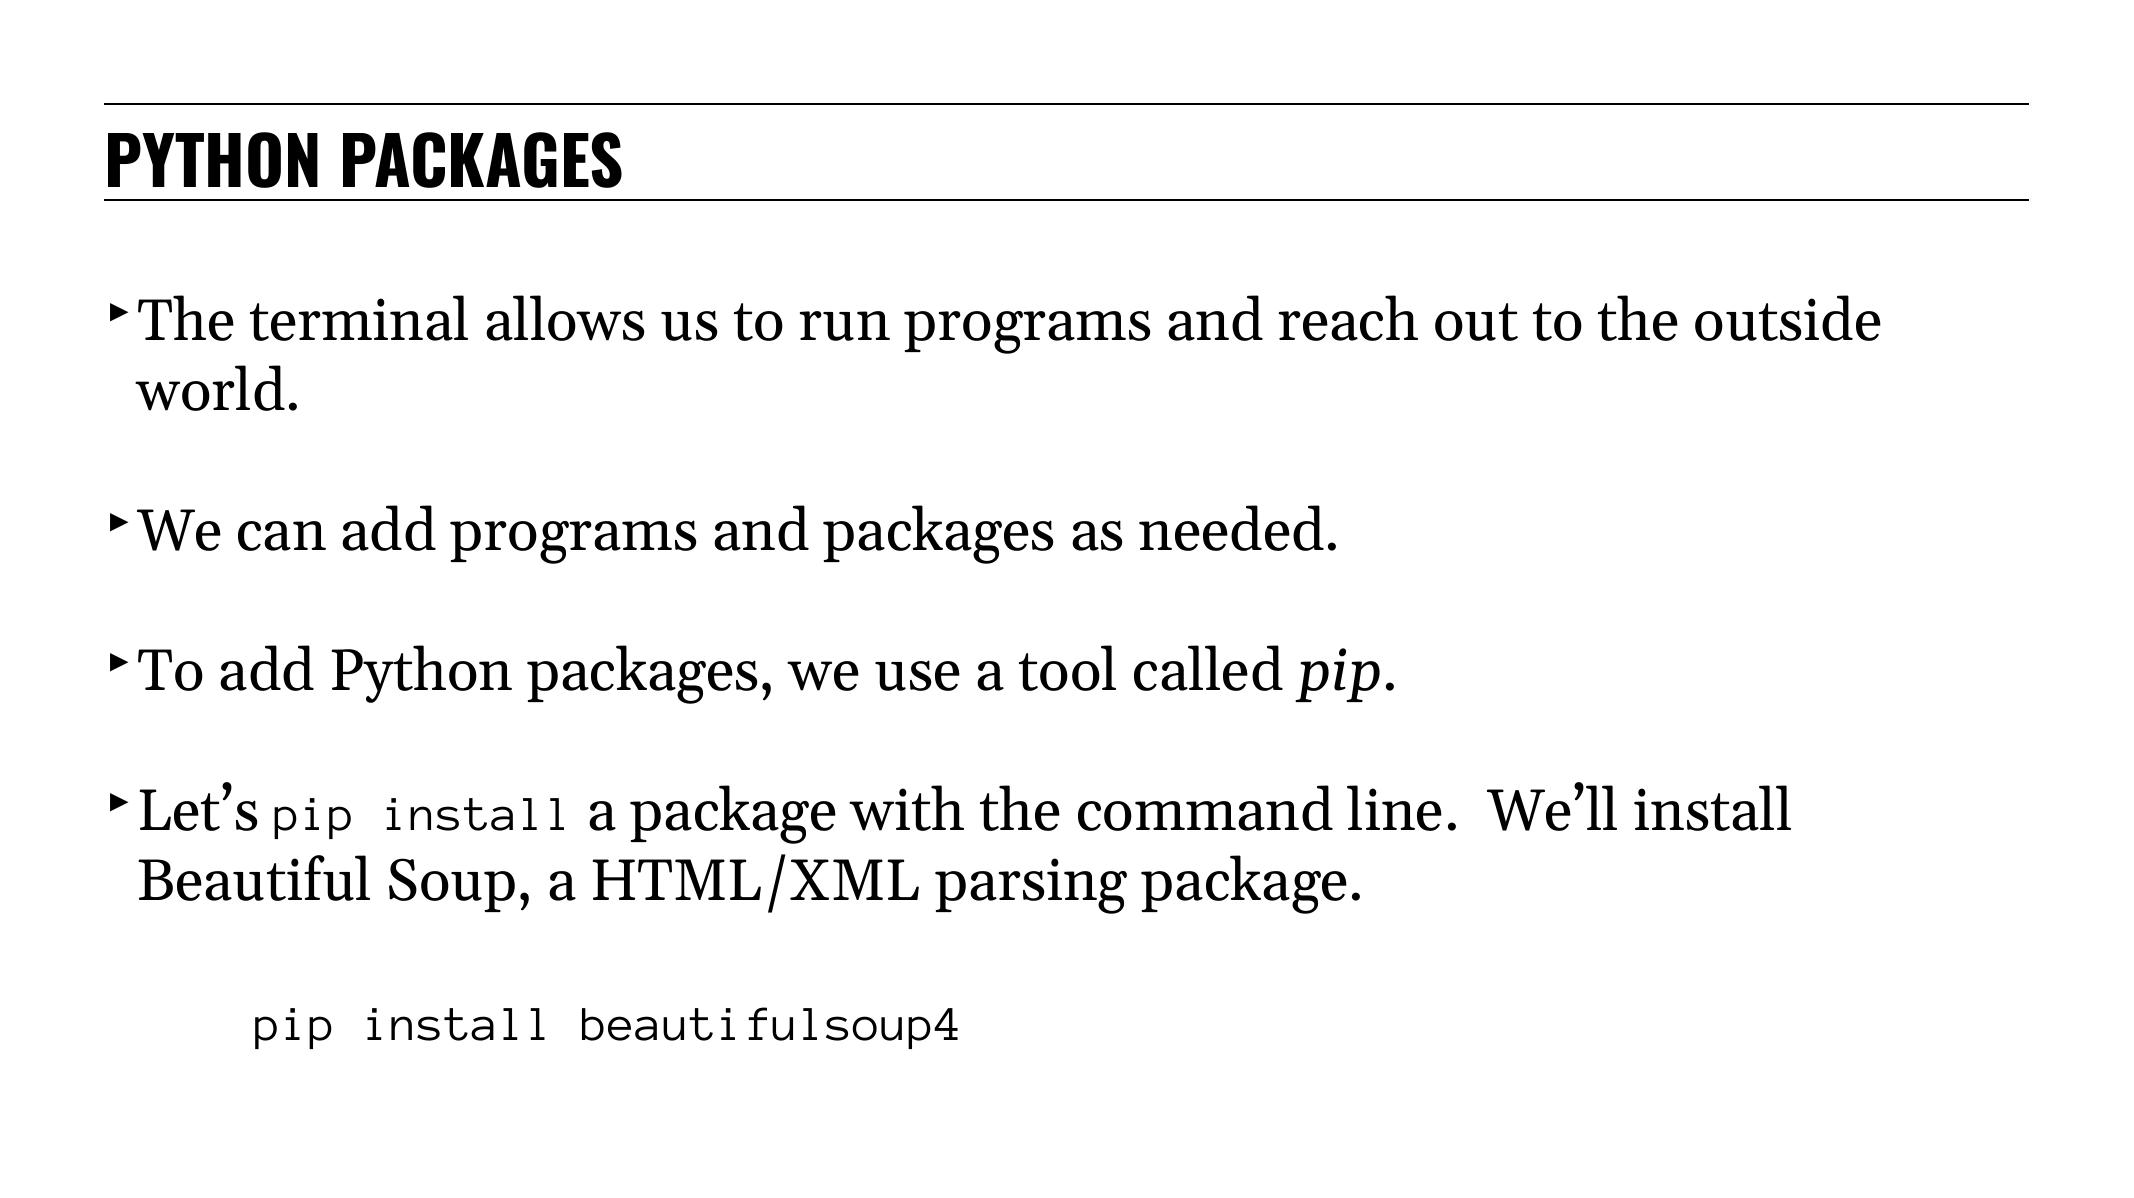

PYTHON PACKAGES

The terminal allows us to run programs and reach out to the outside world.

We can add programs and packages as needed.

To add Python packages, we use a tool called pip.

Let’s pip install a package with the command line.  We’ll install Beautiful Soup, a HTML/XML parsing package.

	pip install beautifulsoup4